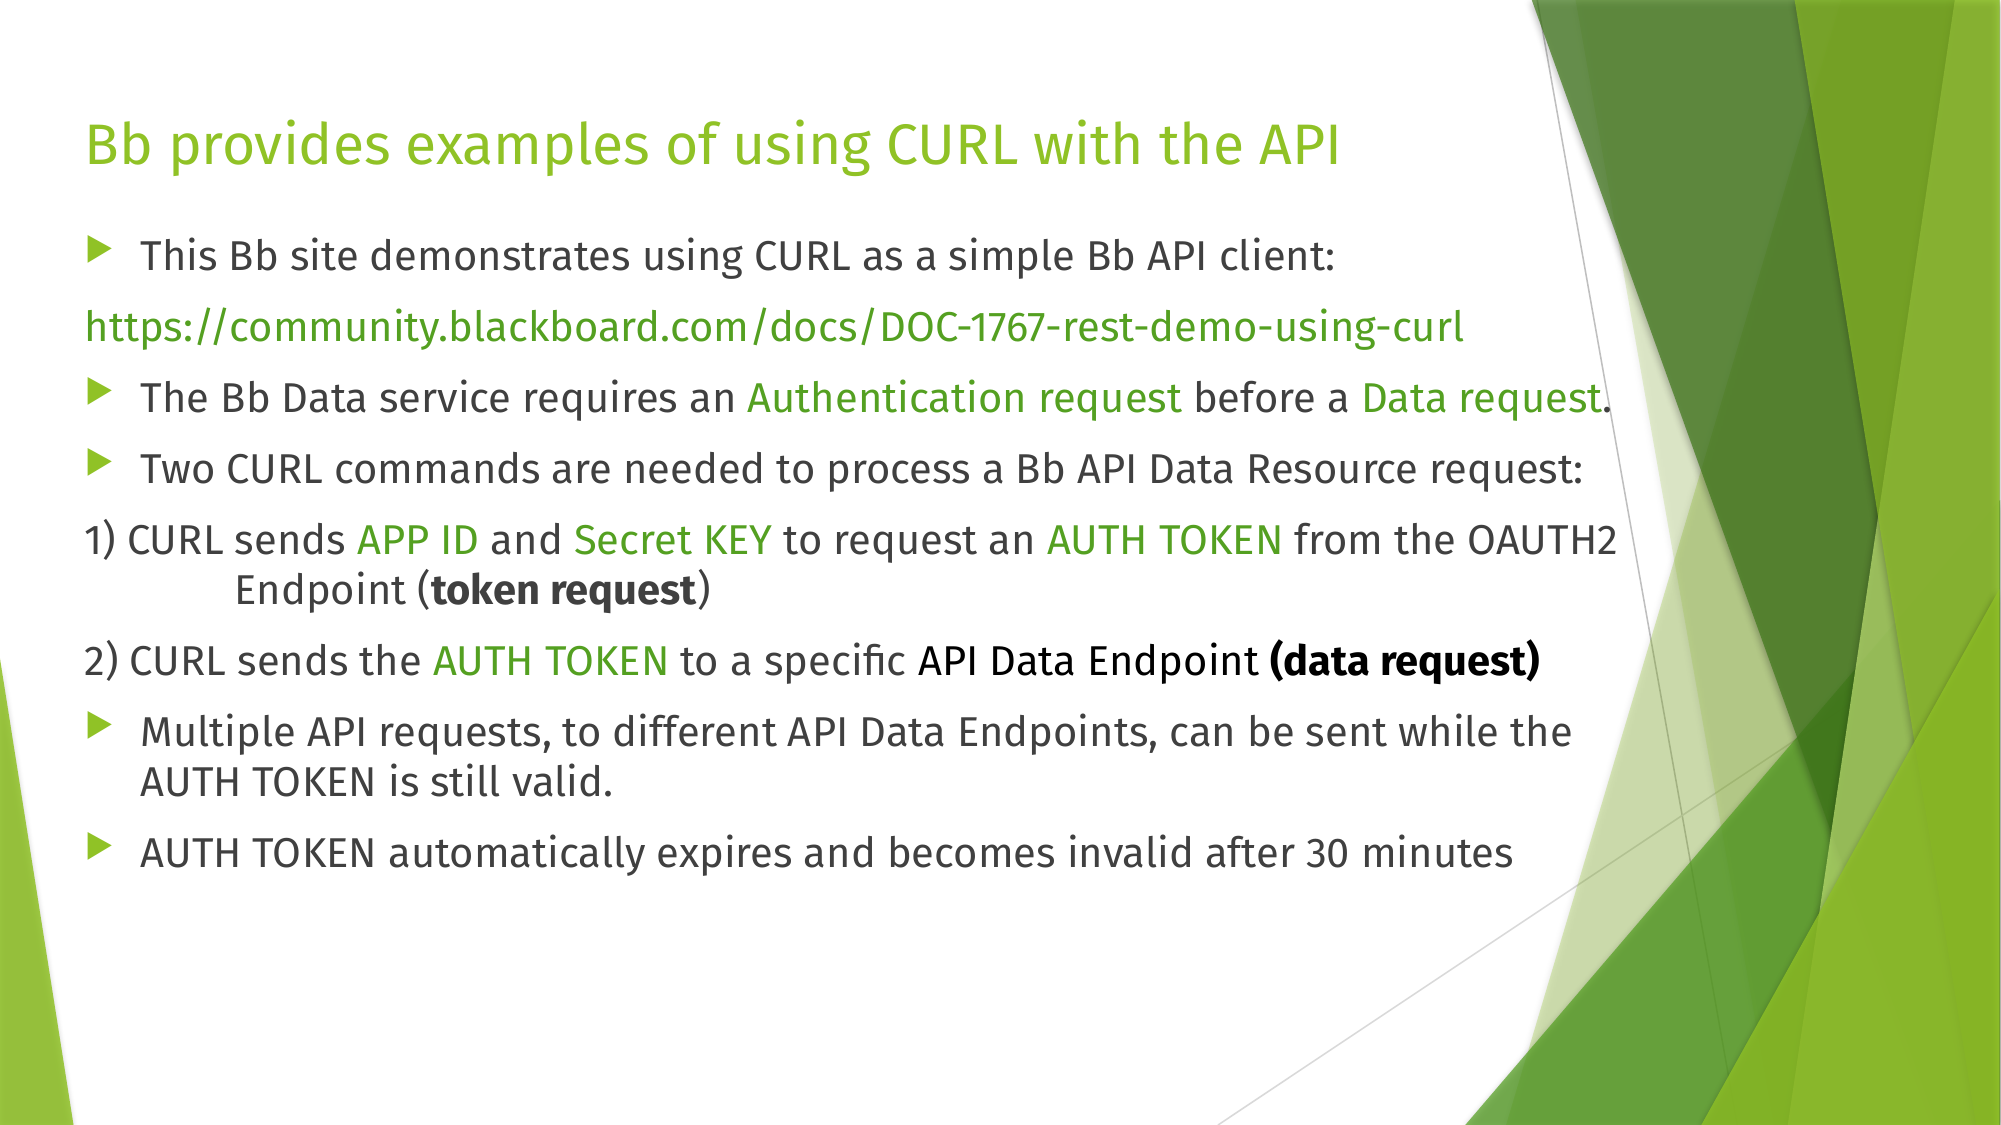

# Bb provides examples of using CURL with the API
This Bb site demonstrates using CURL as a simple Bb API client:
https://community.blackboard.com/docs/DOC-1767-rest-demo-using-curl
The Bb Data service requires an Authentication request before a Data request.
Two CURL commands are needed to process a Bb API Data Resource request:
1) CURL sends APP ID and Secret KEY to request an AUTH TOKEN from the OAUTH2 	Endpoint (token request)
2) CURL sends the AUTH TOKEN to a specific API Data Endpoint (data request)
Multiple API requests, to different API Data Endpoints, can be sent while the AUTH TOKEN is still valid.
AUTH TOKEN automatically expires and becomes invalid after 30 minutes